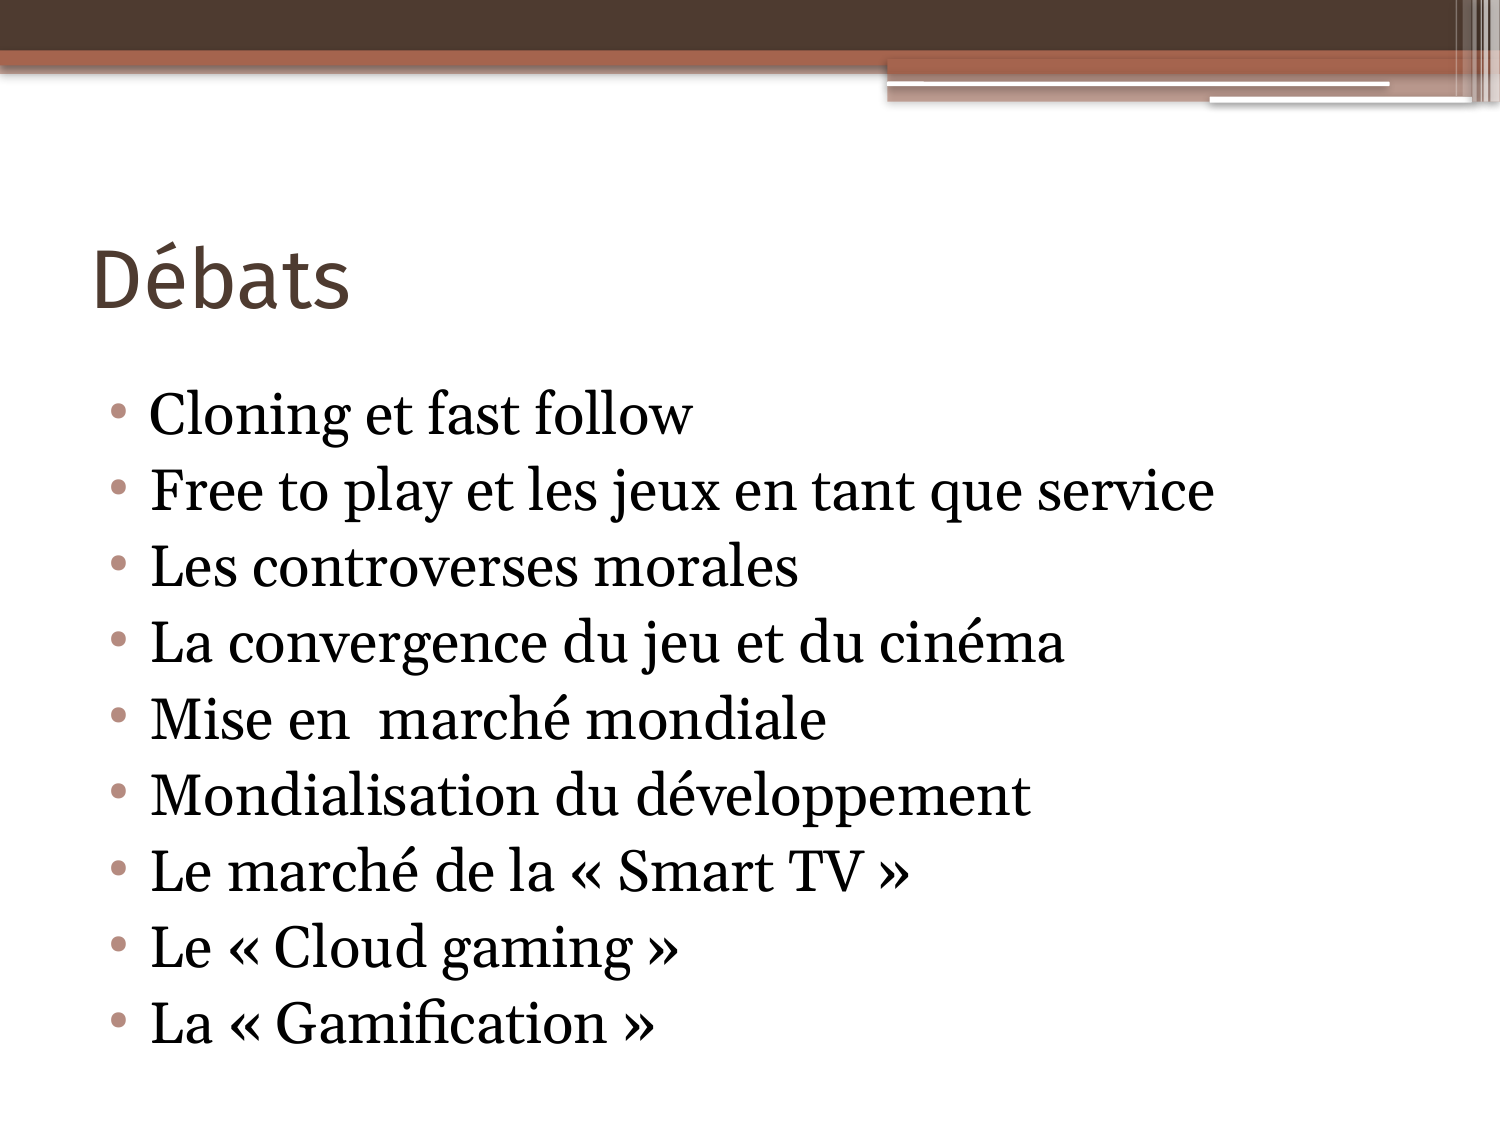

# Débats
Cloning et fast follow
Free to play et les jeux en tant que service
Les controverses morales
La convergence du jeu et du cinéma
Mise en  marché mondiale
Mondialisation du développement
Le marché de la « Smart TV »
Le « Cloud gaming »
La « Gamification »